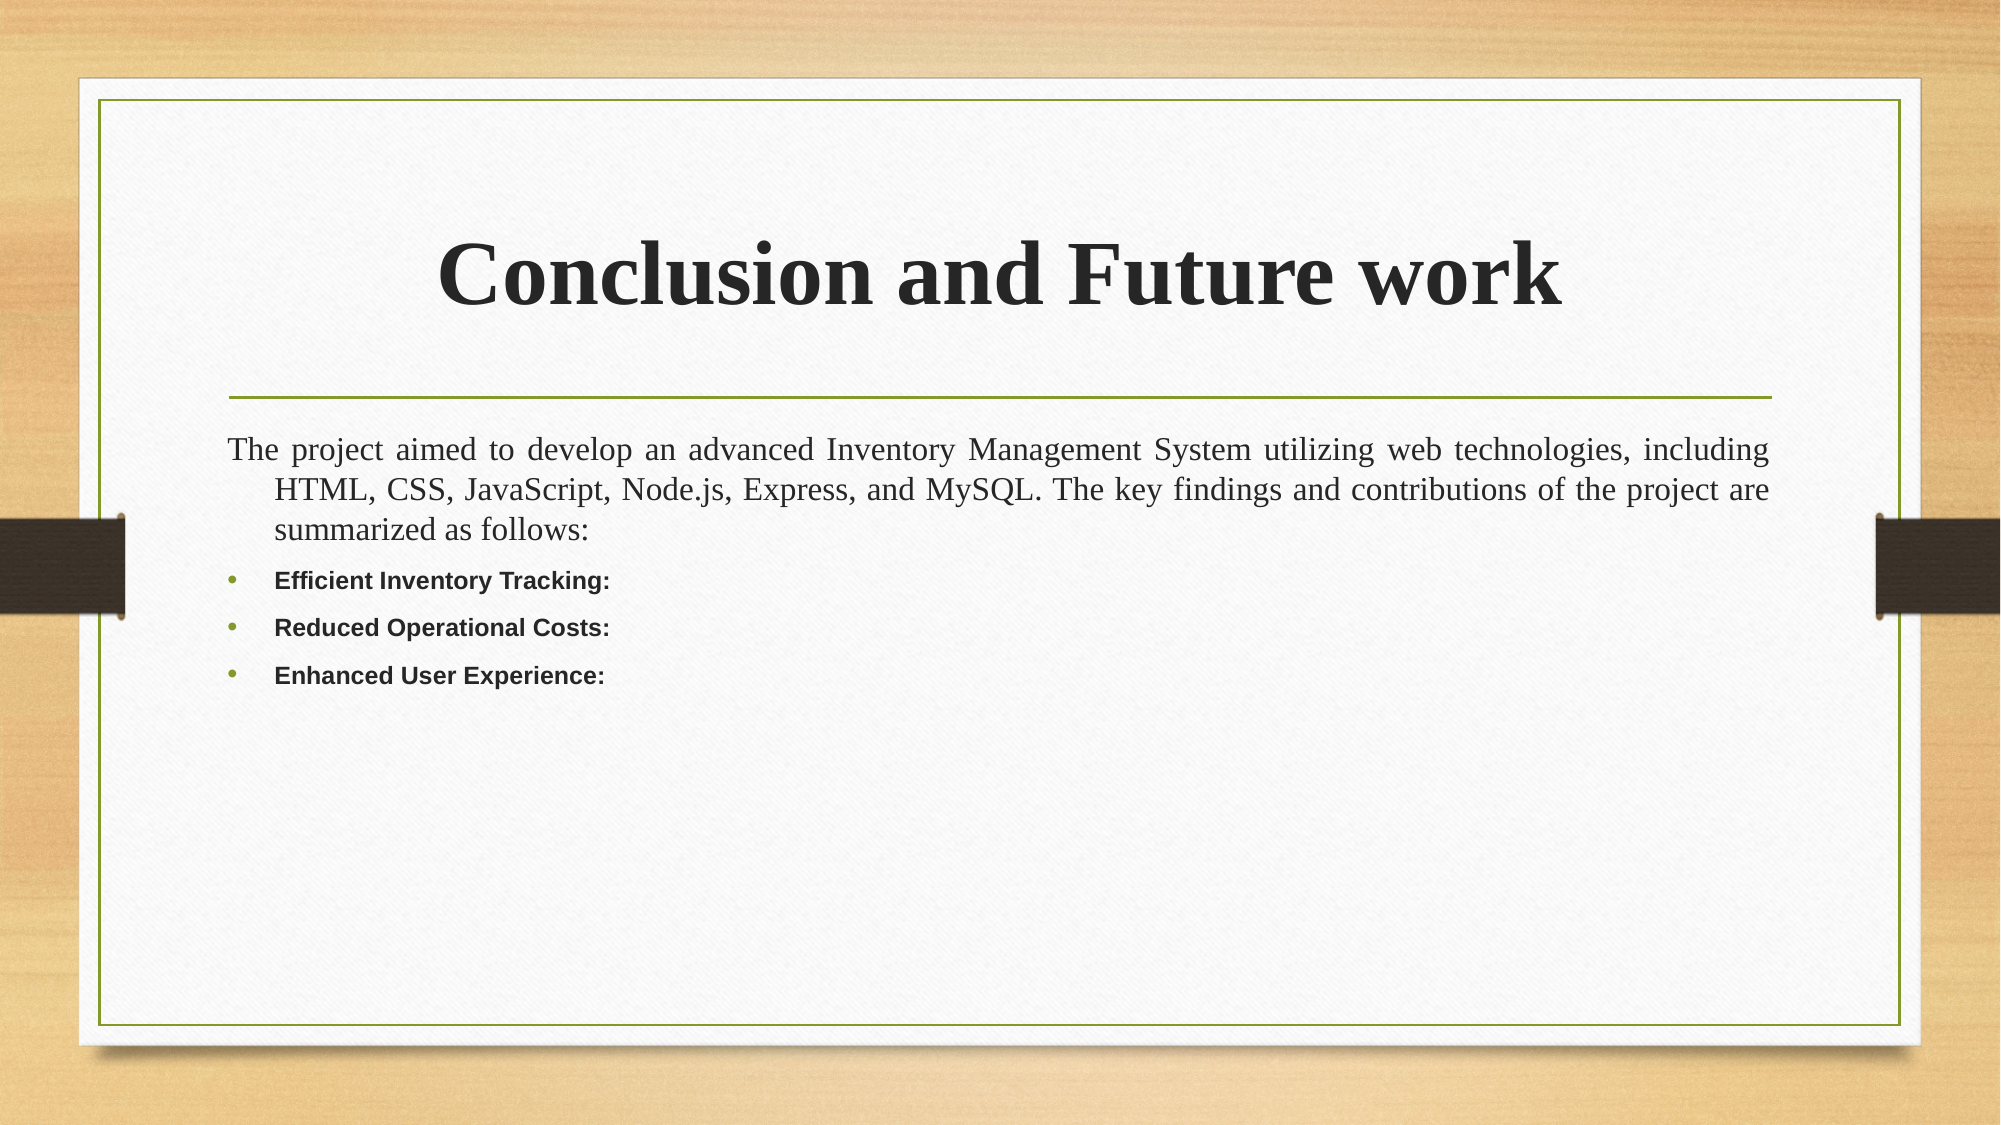

# Conclusion and Future work
The project aimed to develop an advanced Inventory Management System utilizing web technologies, including HTML, CSS, JavaScript, Node.js, Express, and MySQL. The key findings and contributions of the project are summarized as follows:
Efficient Inventory Tracking:
Reduced Operational Costs:
Enhanced User Experience: